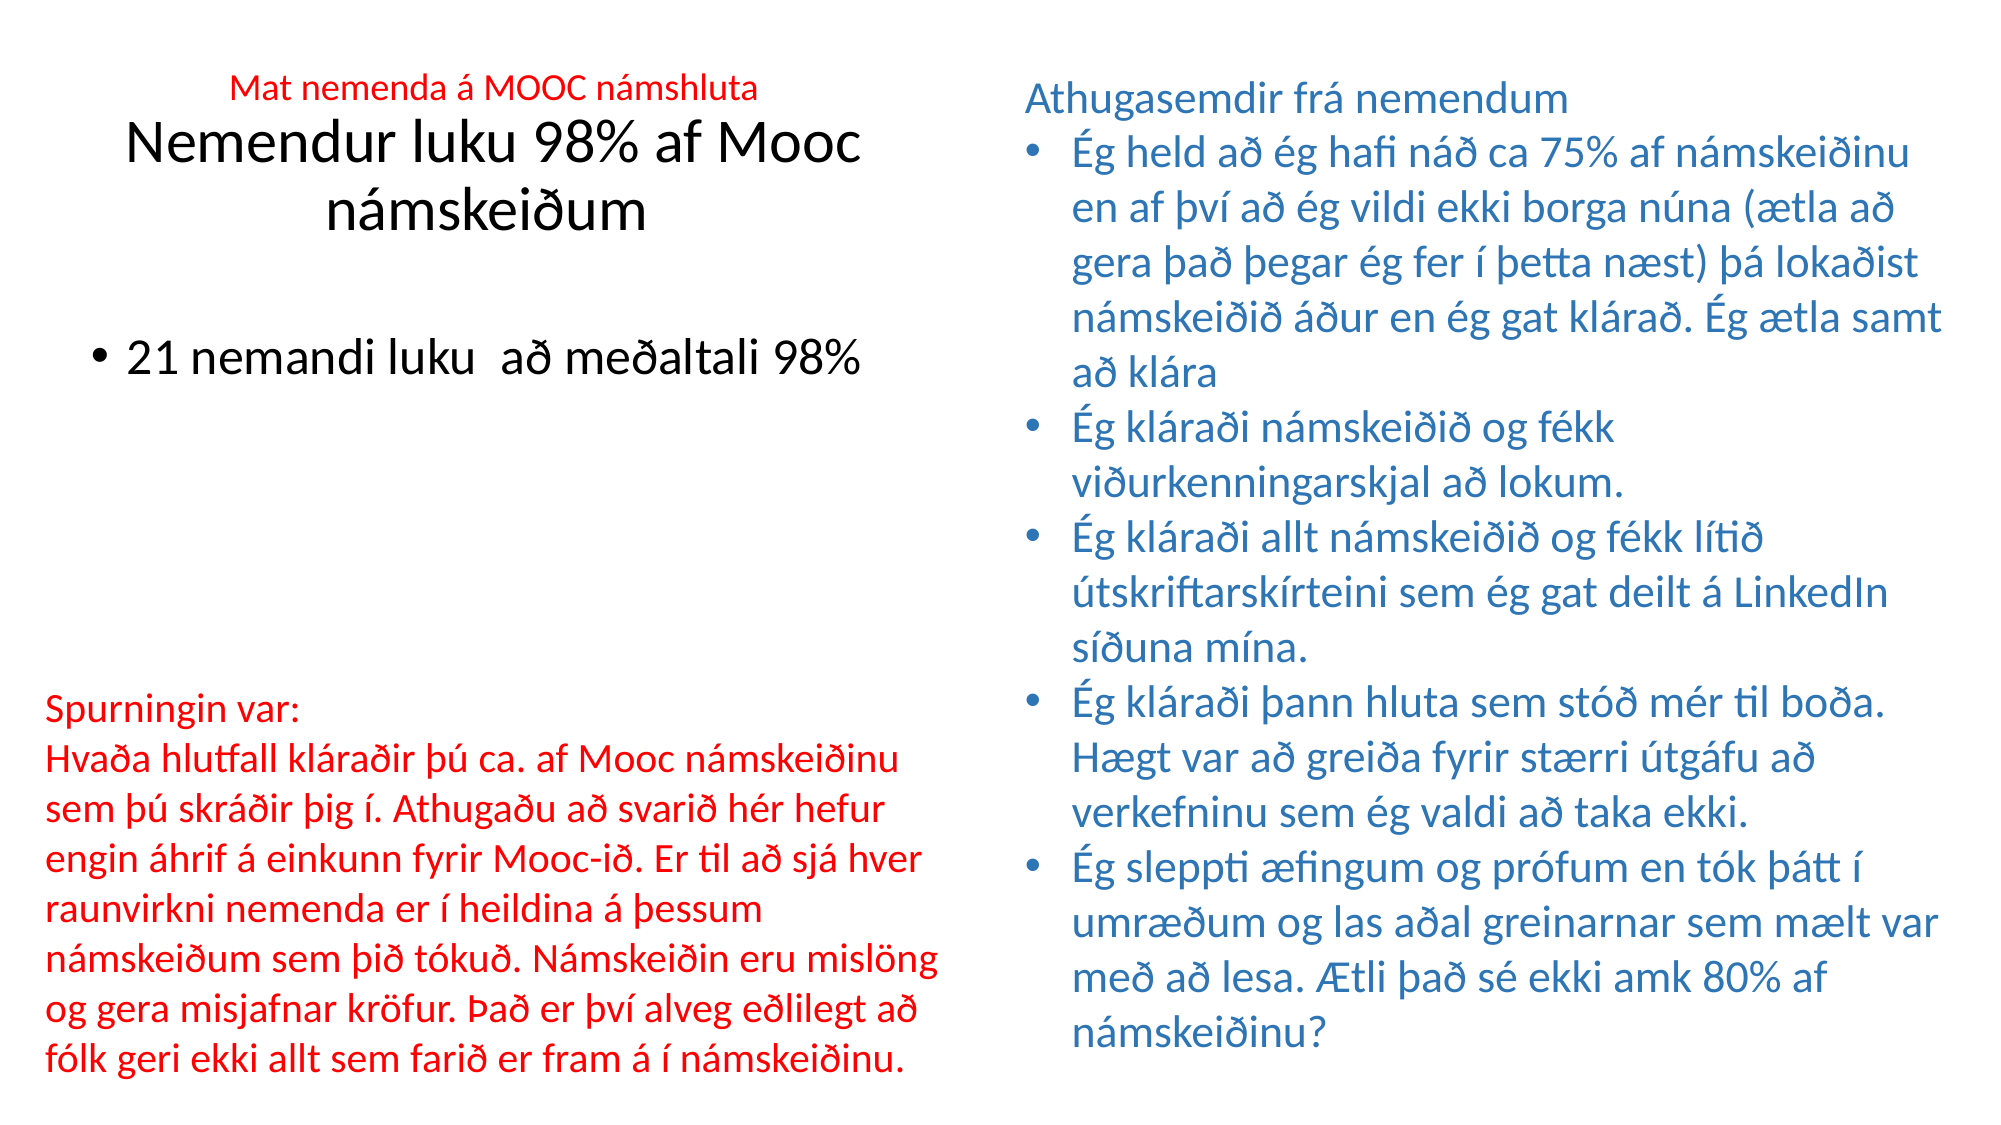

# Mat nemenda á MOOC námshluta Nemendur luku 98% af Mooc námskeiðum
Athugasemdir frá nemendum
Ég held að ég hafi náð ca 75% af námskeiðinu en af því að ég vildi ekki borga núna (ætla að gera það þegar ég fer í þetta næst) þá lokaðist námskeiðið áður en ég gat klárað. Ég ætla samt að klára
Ég kláraði námskeiðið og fékk viðurkenningarskjal að lokum.
Ég kláraði allt námskeiðið og fékk lítið útskriftarskírteini sem ég gat deilt á LinkedIn síðuna mína.
Ég kláraði þann hluta sem stóð mér til boða. Hægt var að greiða fyrir stærri útgáfu að verkefninu sem ég valdi að taka ekki.
Ég sleppti æfingum og prófum en tók þátt í umræðum og las aðal greinarnar sem mælt var með að lesa. Ætli það sé ekki amk 80% af námskeiðinu?
21 nemandi luku  að meðaltali 98%
Spurningin var:
Hvaða hlutfall kláraðir þú ca. af Mooc námskeiðinu sem þú skráðir þig í. Athugaðu að svarið hér hefur engin áhrif á einkunn fyrir Mooc-ið. Er til að sjá hver raunvirkni nemenda er í heildina á þessum námskeiðum sem þið tókuð. Námskeiðin eru mislöng og gera misjafnar kröfur. Það er því alveg eðlilegt að fólk geri ekki allt sem farið er fram á í námskeiðinu.